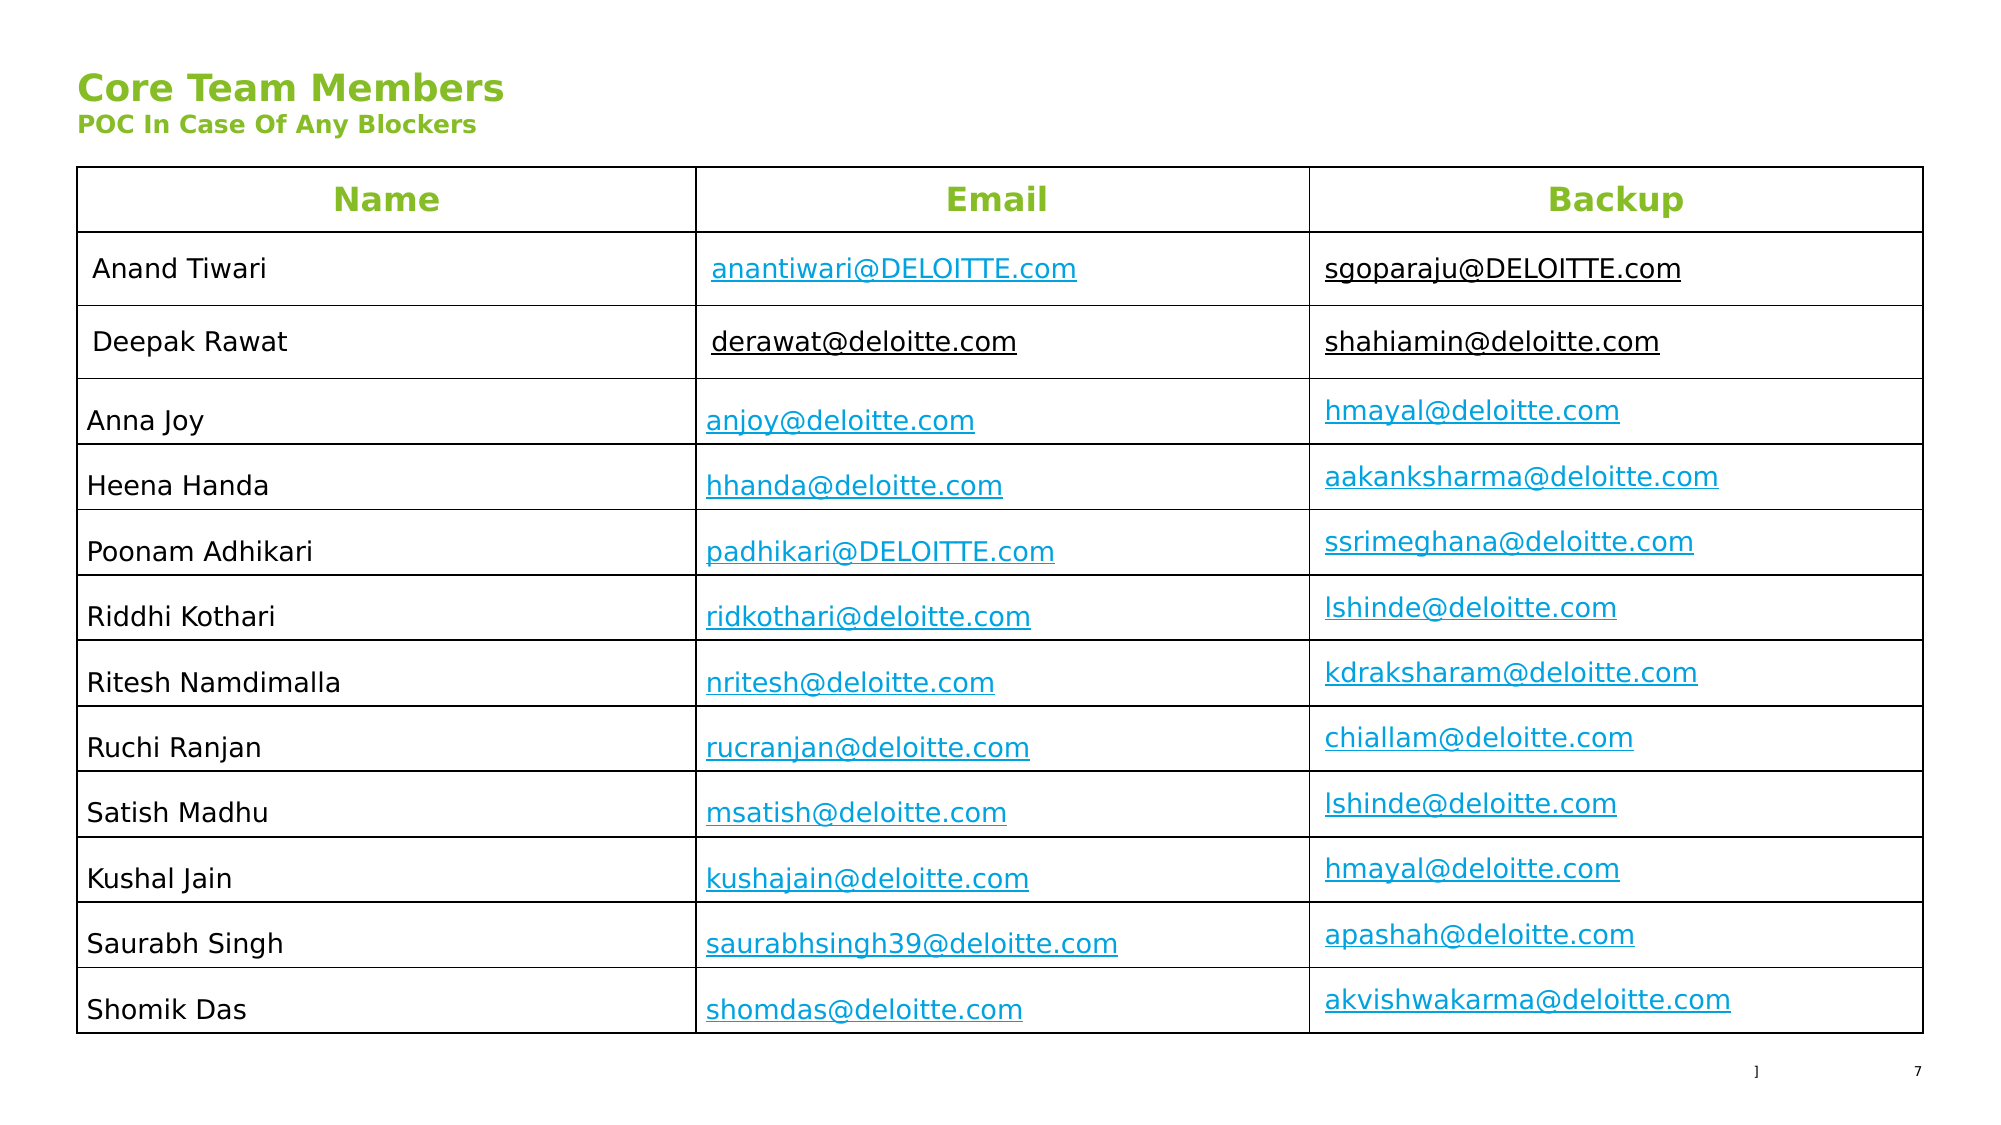

# Core Team Members POC In Case Of Any Blockers
| Name | Email | Backup |
| --- | --- | --- |
| Anand Tiwari | anantiwari@DELOITTE.com | sgoparaju@DELOITTE.com |
| Deepak Rawat | derawat@deloitte.com | shahiamin@deloitte.com |
| Anna Joy | anjoy@deloitte.com | hmayal@deloitte.com |
| Heena Handa | hhanda@deloitte.com | aakanksharma@deloitte.com |
| Poonam Adhikari | padhikari@DELOITTE.com | ssrimeghana@deloitte.com |
| Riddhi Kothari | ridkothari@deloitte.com | lshinde@deloitte.com |
| Ritesh Namdimalla | nritesh@deloitte.com | kdraksharam@deloitte.com |
| Ruchi Ranjan | rucranjan@deloitte.com | chiallam@deloitte.com |
| Satish Madhu | msatish@deloitte.com | lshinde@deloitte.com |
| Kushal Jain | kushajain@deloitte.com | hmayal@deloitte.com |
| Saurabh Singh | saurabhsingh39@deloitte.com | apashah@deloitte.com |
| Shomik Das | shomdas@deloitte.com | akvishwakarma@deloitte.com |